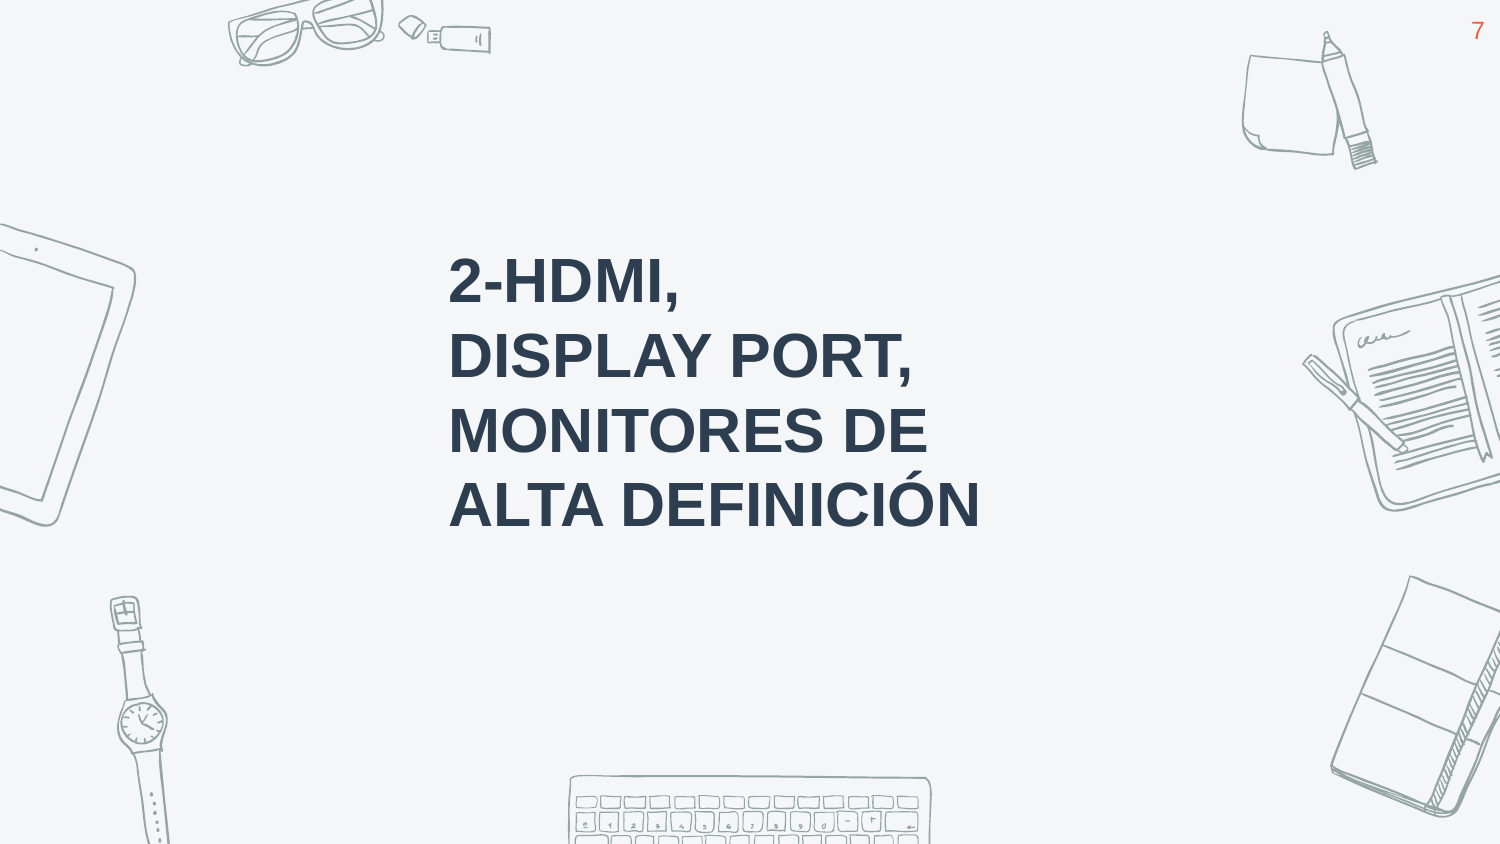

7
2-HDMI,
DISPLAY PORT,
MONITORES DE ALTA DEFINICIÓN